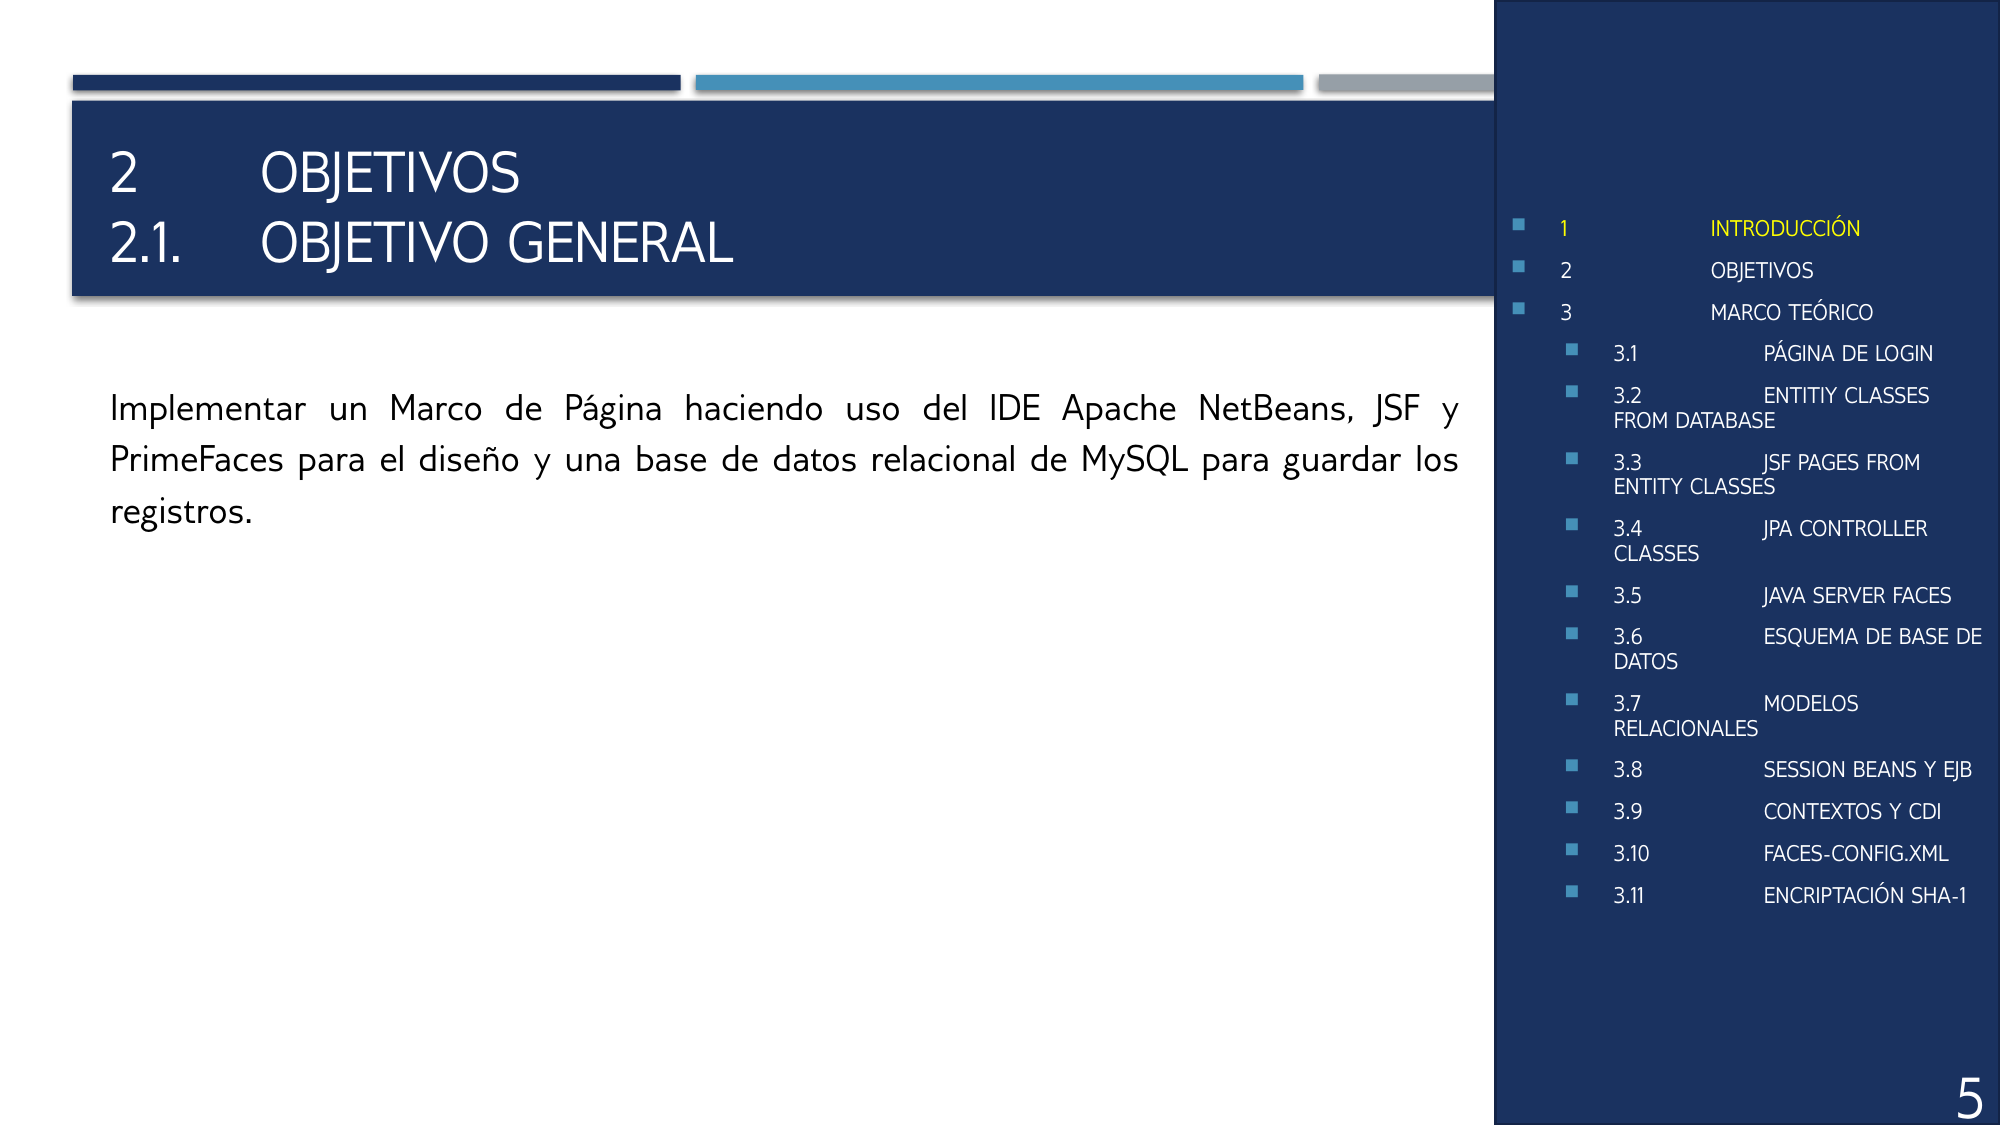

1	INTRODUCCIÓN
2	OBJETIVOS
3	MARCO TEÓRICO
3.1	PÁGINA DE LOGIN
3.2	ENTITIY CLASSES FROM DATABASE
3.3	JSF PAGES FROM ENTITY CLASSES
3.4	JPA CONTROLLER CLASSES
3.5	JAVA SERVER FACES
3.6	ESQUEMA DE BASE DE DATOS
3.7	MODELOS RELACIONALES
3.8	SESSION BEANS Y EJB
3.9	CONTEXTOS Y CDI
3.10	FACES-CONFIG.XML
3.11	ENCRIPTACIÓN SHA-1
# 2	OBJETIVOS 2.1.	OBJETIVO GENERAL
Implementar un Marco de Página haciendo uso del IDE Apache NetBeans, JSF y PrimeFaces para el diseño y una base de datos relacional de MySQL para guardar los registros.
5